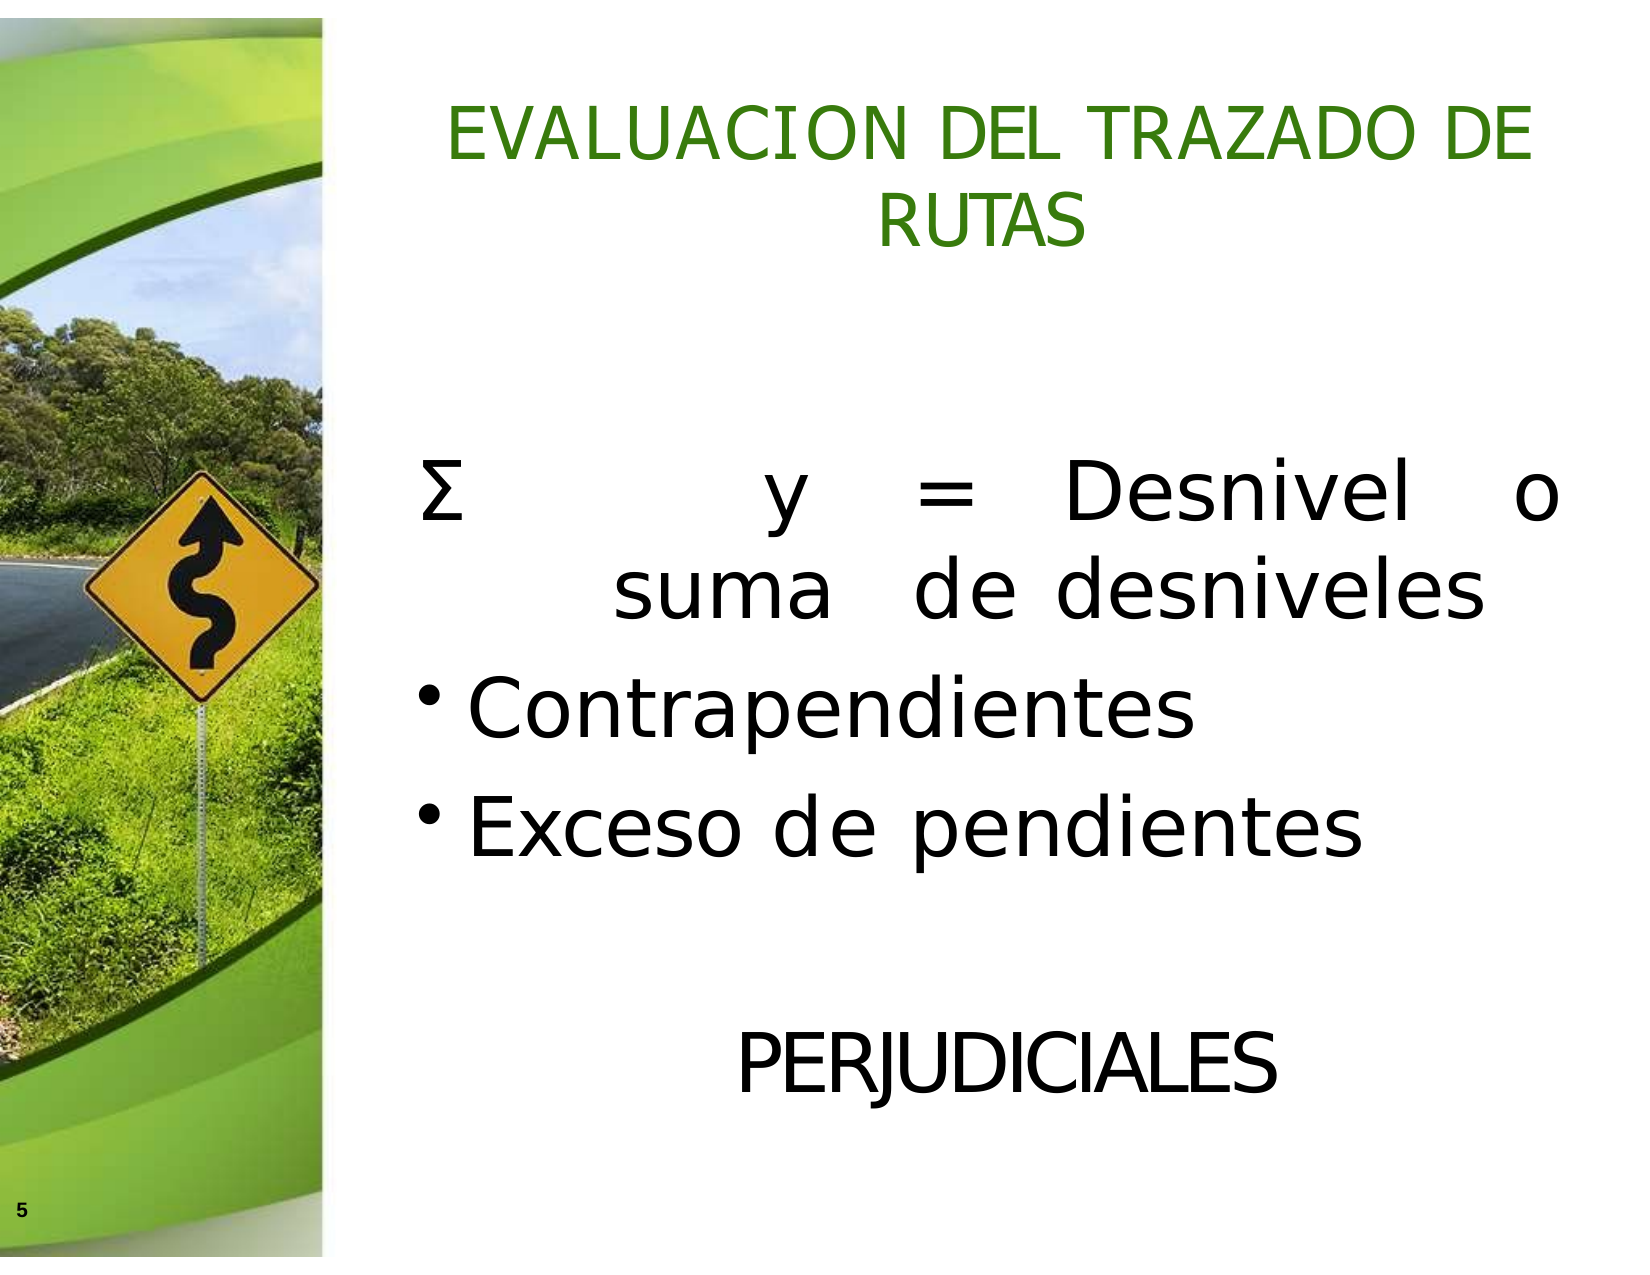

# EVALUACION DEL TRAZADO DE RUTAS
Σ		y	=	Desnivel	o	suma	de desniveles
Contrapendientes
Exceso de pendientes

PERJUDICIALES
5